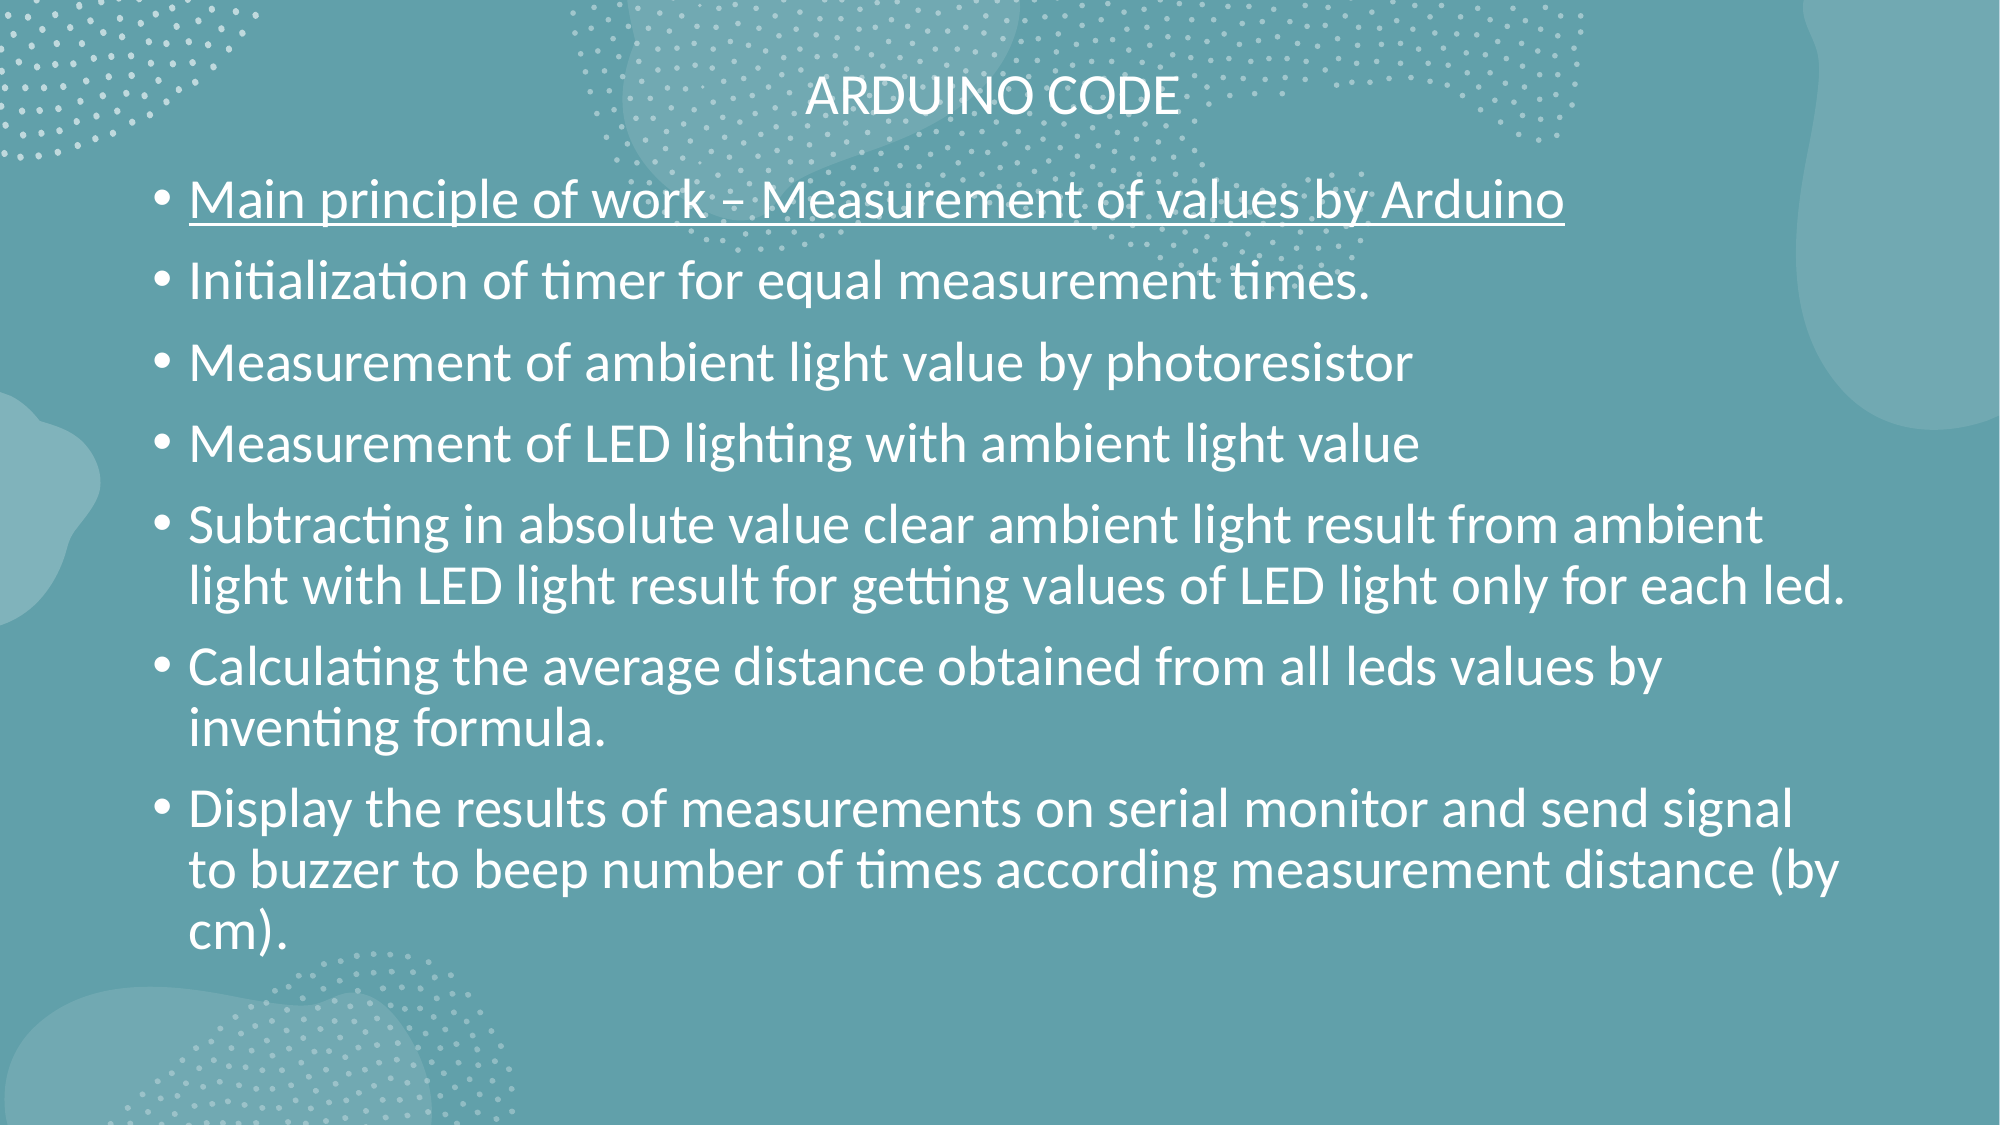

# ARDUINO CODE
Main principle of work – Measurement of values by Arduino
Initialization of timer for equal measurement times.
Measurement of ambient light value by photoresistor
Measurement of LED lighting with ambient light value
Subtracting in absolute value clear ambient light result from ambient light with LED light result for getting values of LED light only for each led.
Calculating the average distance obtained from all leds values by inventing formula.
Display the results of measurements on serial monitor and send signal to buzzer to beep number of times according measurement distance (by cm).